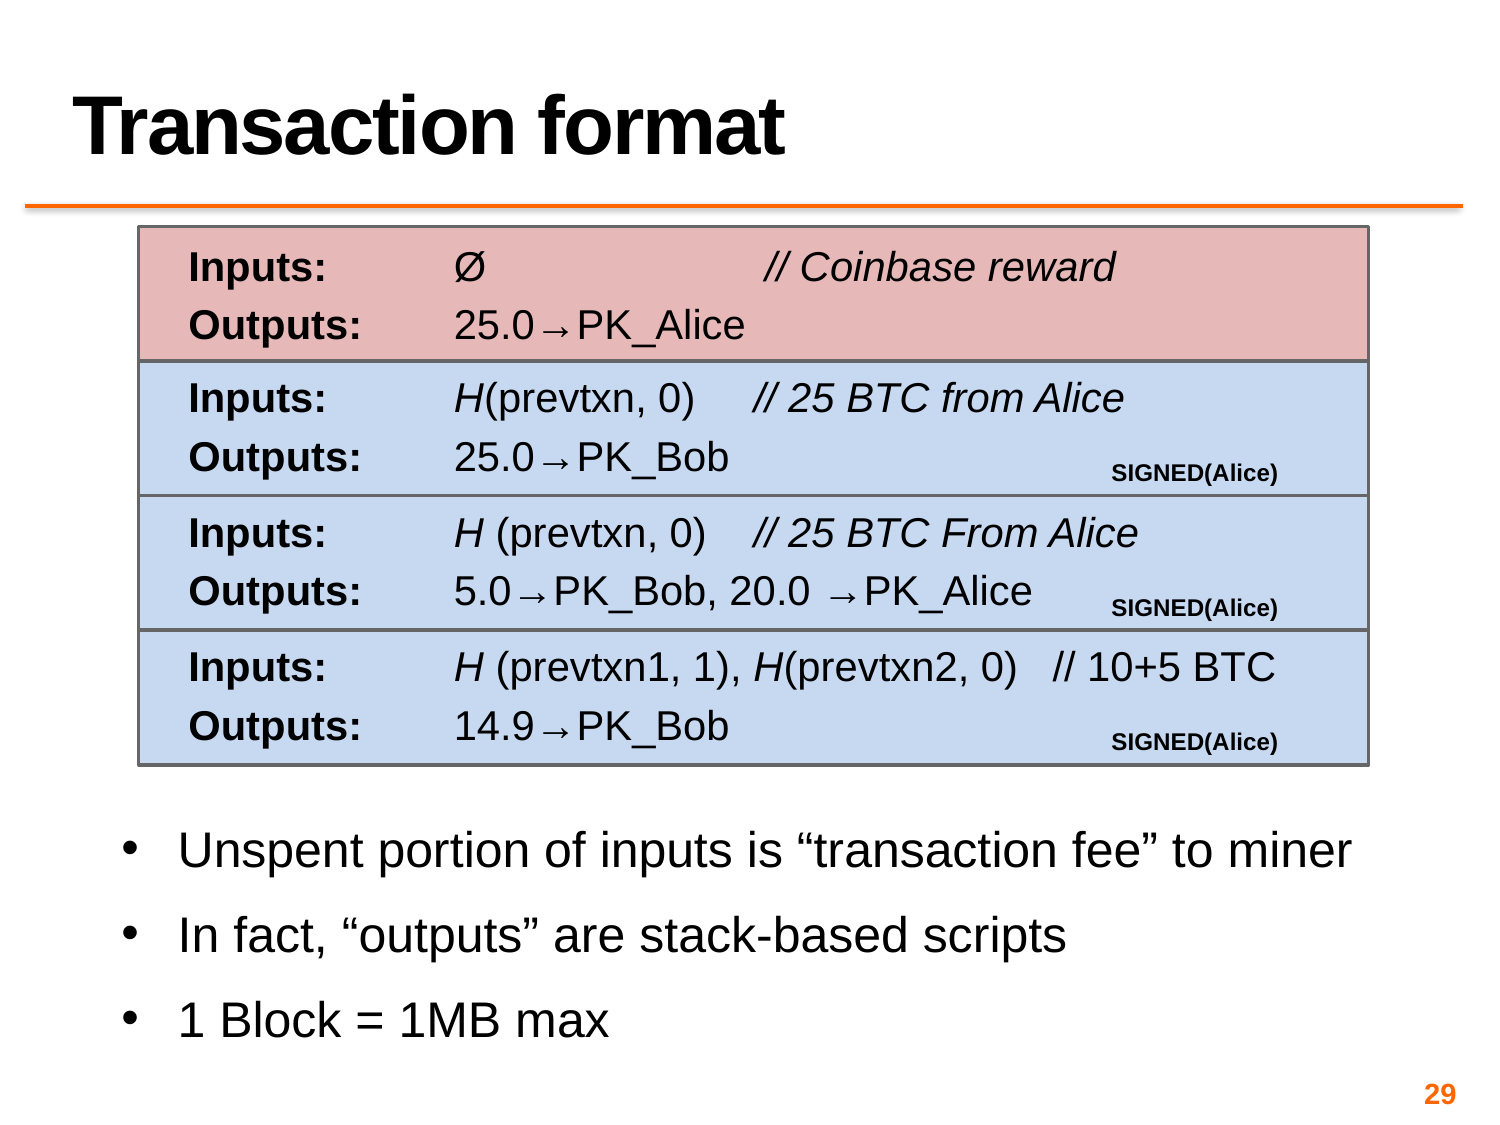

# Transaction format
   Inputs: 	Ø		 // Coinbase reward
   Outputs: 	25.0→PK_Alice
   Inputs: 	H(prevtxn, 0)	// 25 BTC from Alice
   Outputs: 	25.0→PK_Bob			     SIGNED(Alice)
   Inputs: 	H (prevtxn, 0)	// 25 BTC From Alice
   Outputs: 	5.0→PK_Bob, 20.0 →PK_Alice	     SIGNED(Alice)
   Inputs: 	H (prevtxn1, 1), H(prevtxn2, 0)   // 10+5 BTC
   Outputs: 	14.9→PK_Bob 			     SIGNED(Alice)
Unspent portion of inputs is “transaction fee” to miner
In fact, “outputs” are stack-based scripts
1 Block = 1MB max
29